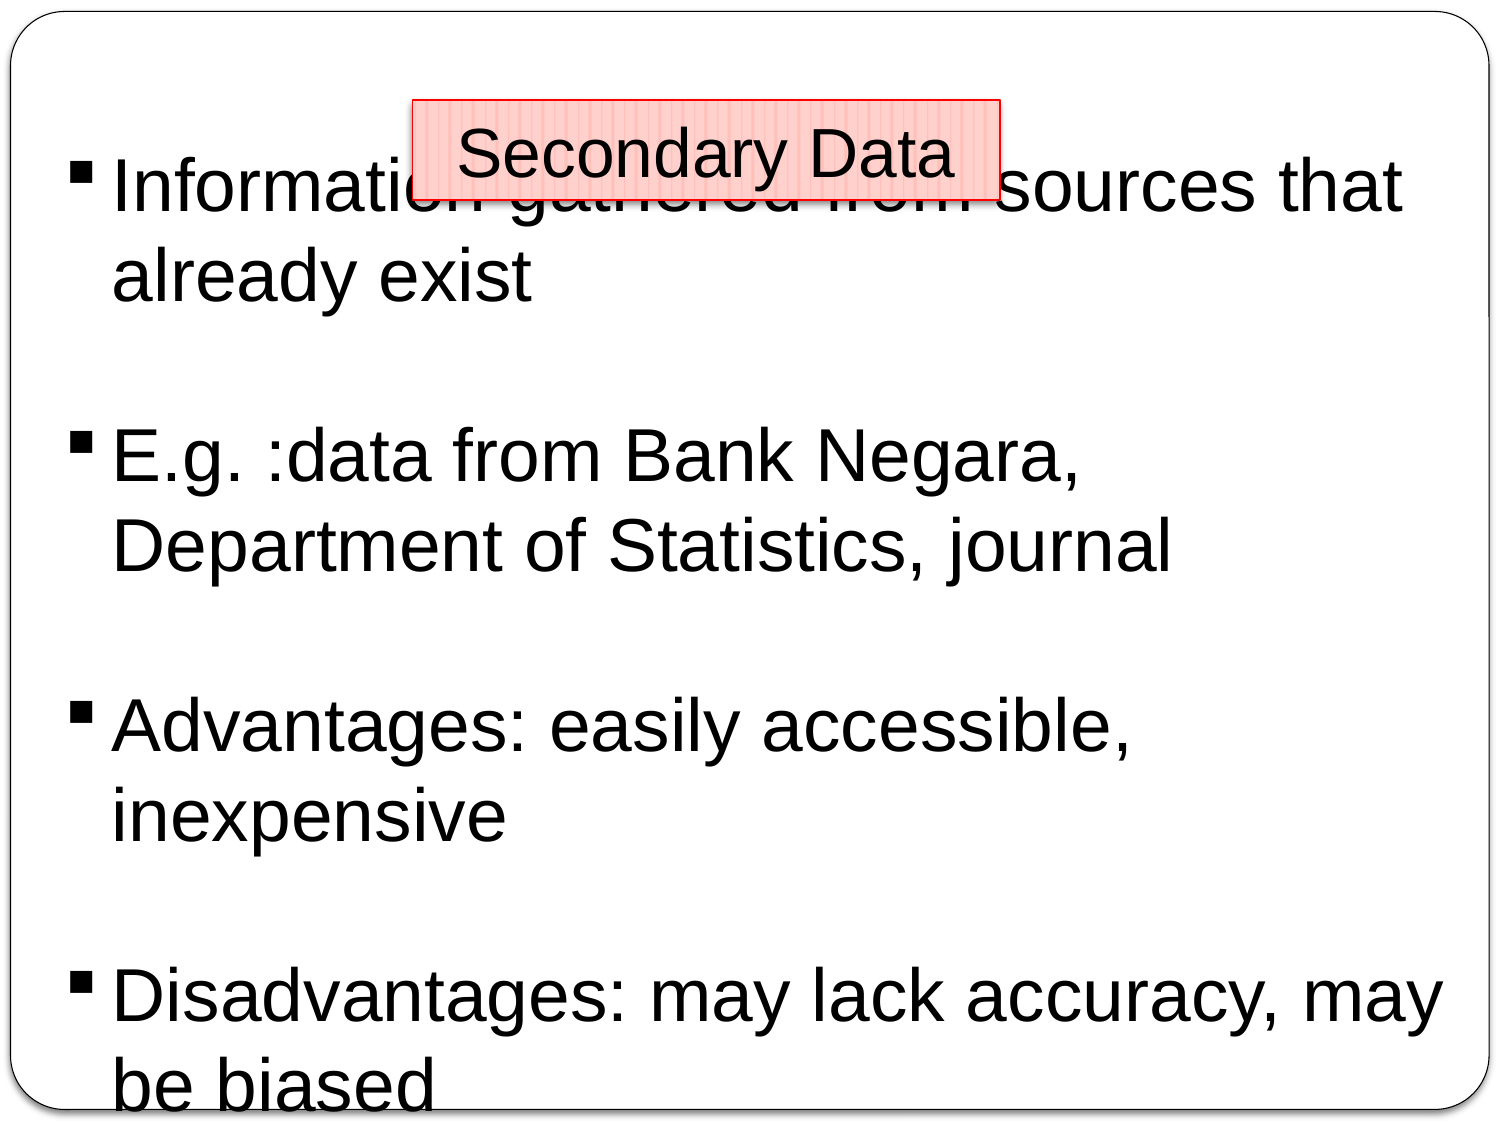

Secondary Data

Information gathered from sources that already exist

E.g. :data from Bank Negara, Department of Statistics, journal

Advantages: easily accessible, inexpensive

Disadvantages: may lack accuracy, may be biased